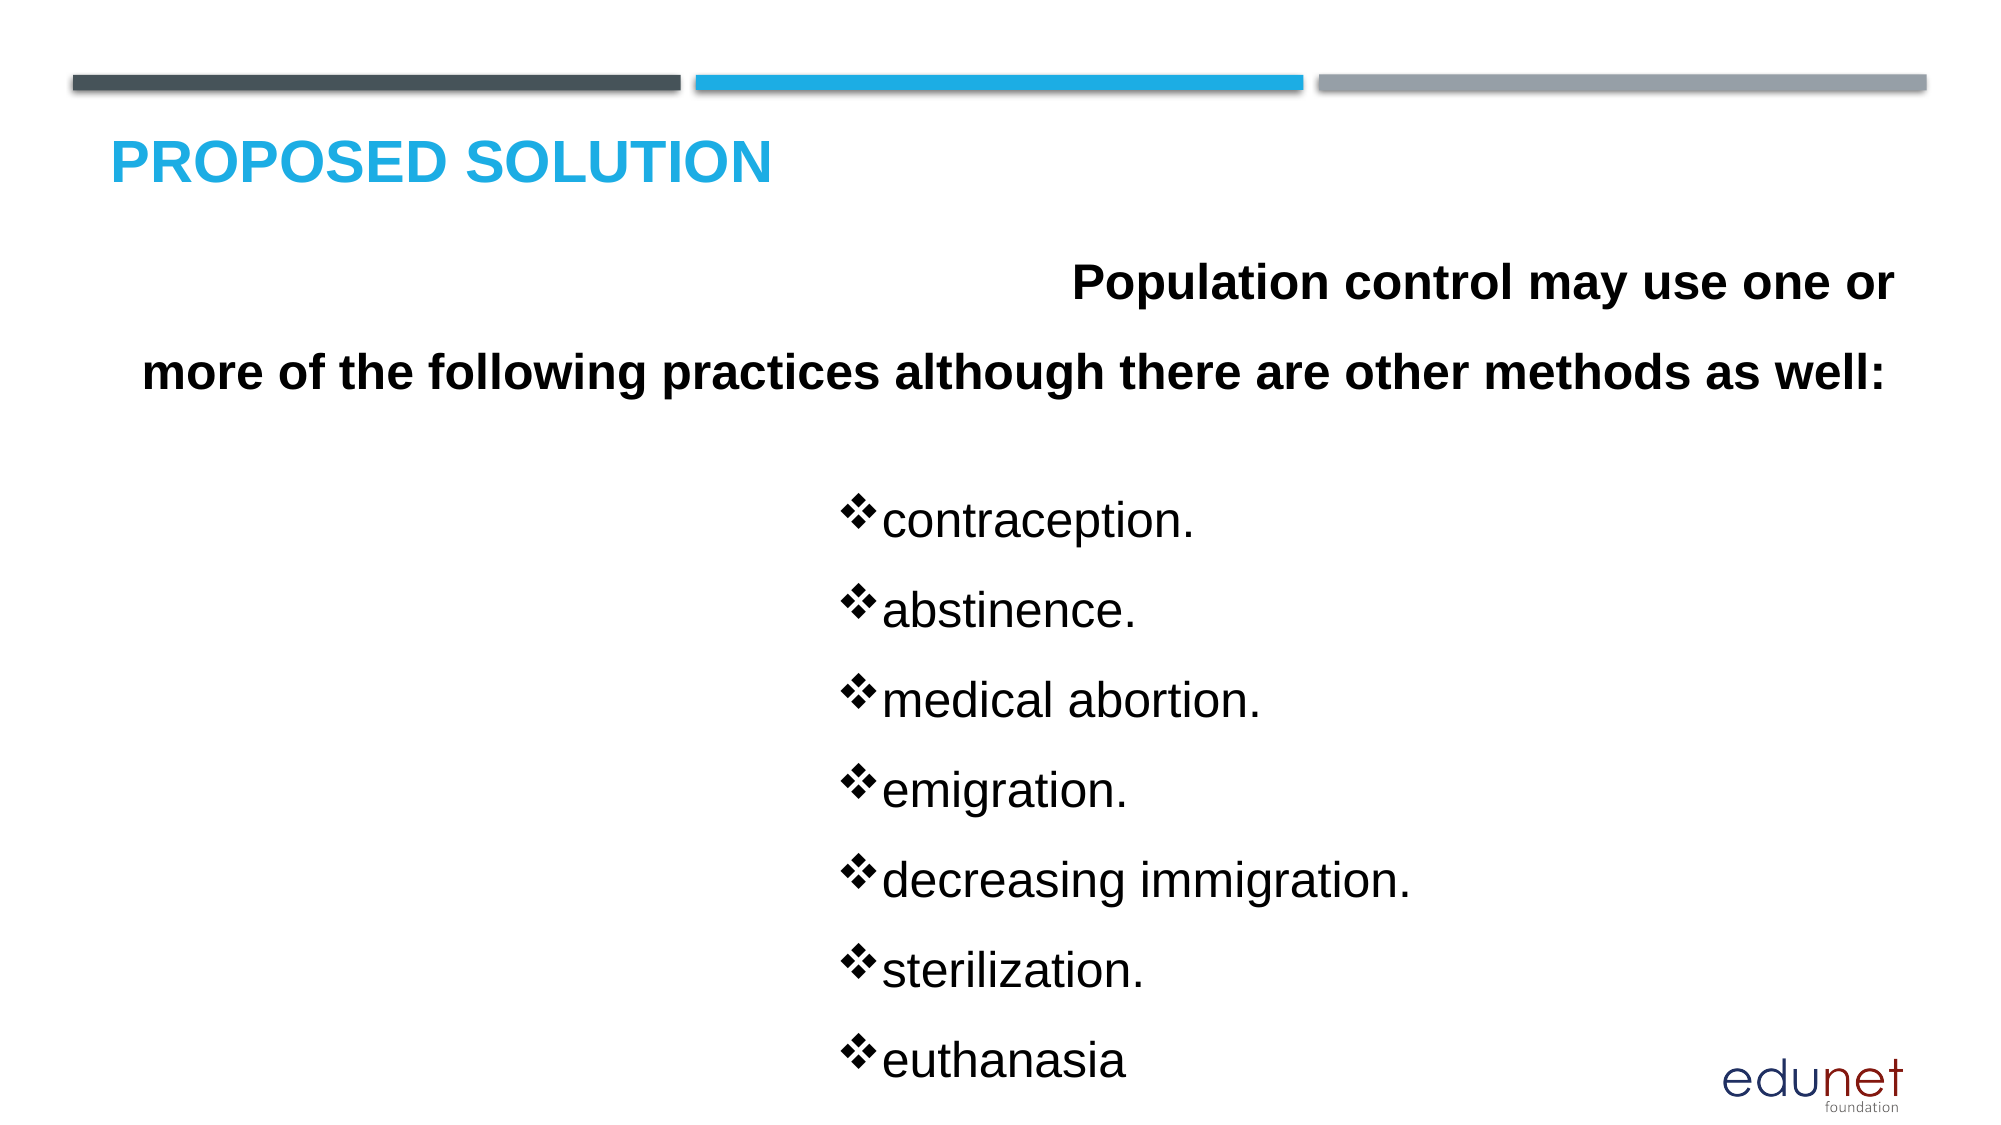

# Proposed Solution
                                                                 Population control may use one or more of the following practices although there are other methods as well:

contraception.
abstinence.
medical abortion.
emigration.
decreasing immigration.
sterilization.
euthanasia